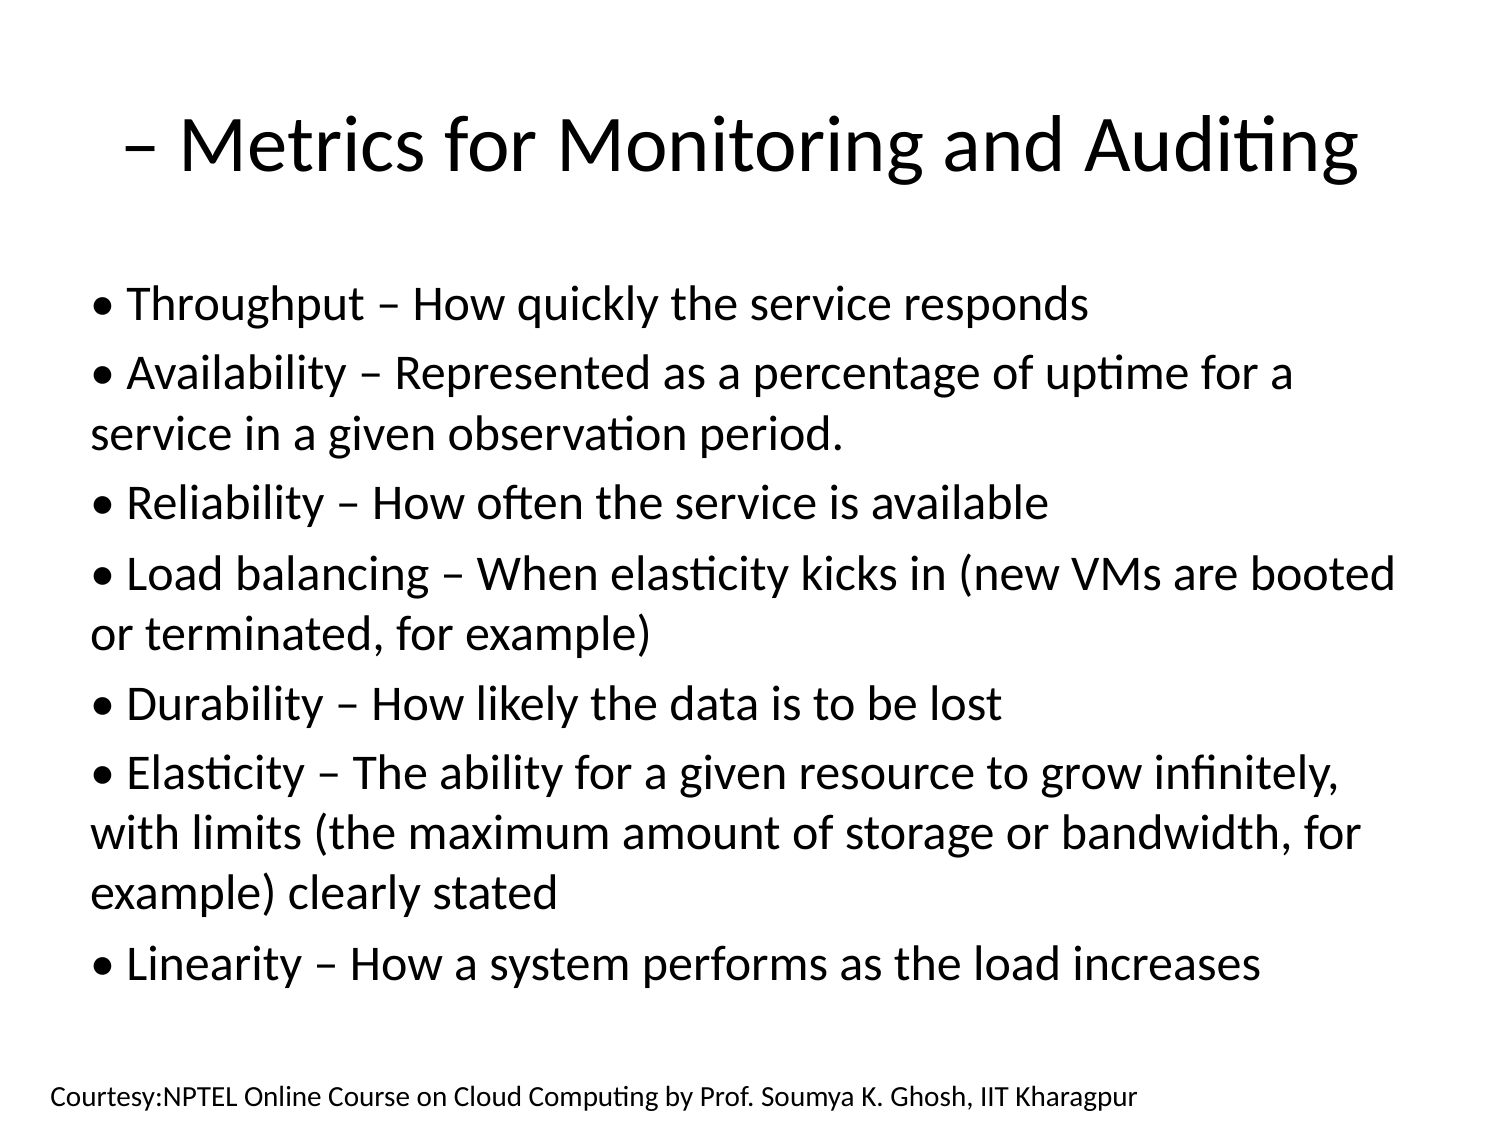

# – Metrics for Monitoring and Auditing
• Throughput – How quickly the service responds
• Availability – Represented as a percentage of uptime for a service in a given observation period.
• Reliability – How often the service is available
• Load balancing – When elasticity kicks in (new VMs are booted or terminated, for example)
• Durability – How likely the data is to be lost
• Elasticity – The ability for a given resource to grow infinitely, with limits (the maximum amount of storage or bandwidth, for example) clearly stated
• Linearity – How a system performs as the load increases
Courtesy:NPTEL Online Course on Cloud Computing by Prof. Soumya K. Ghosh, IIT Kharagpur